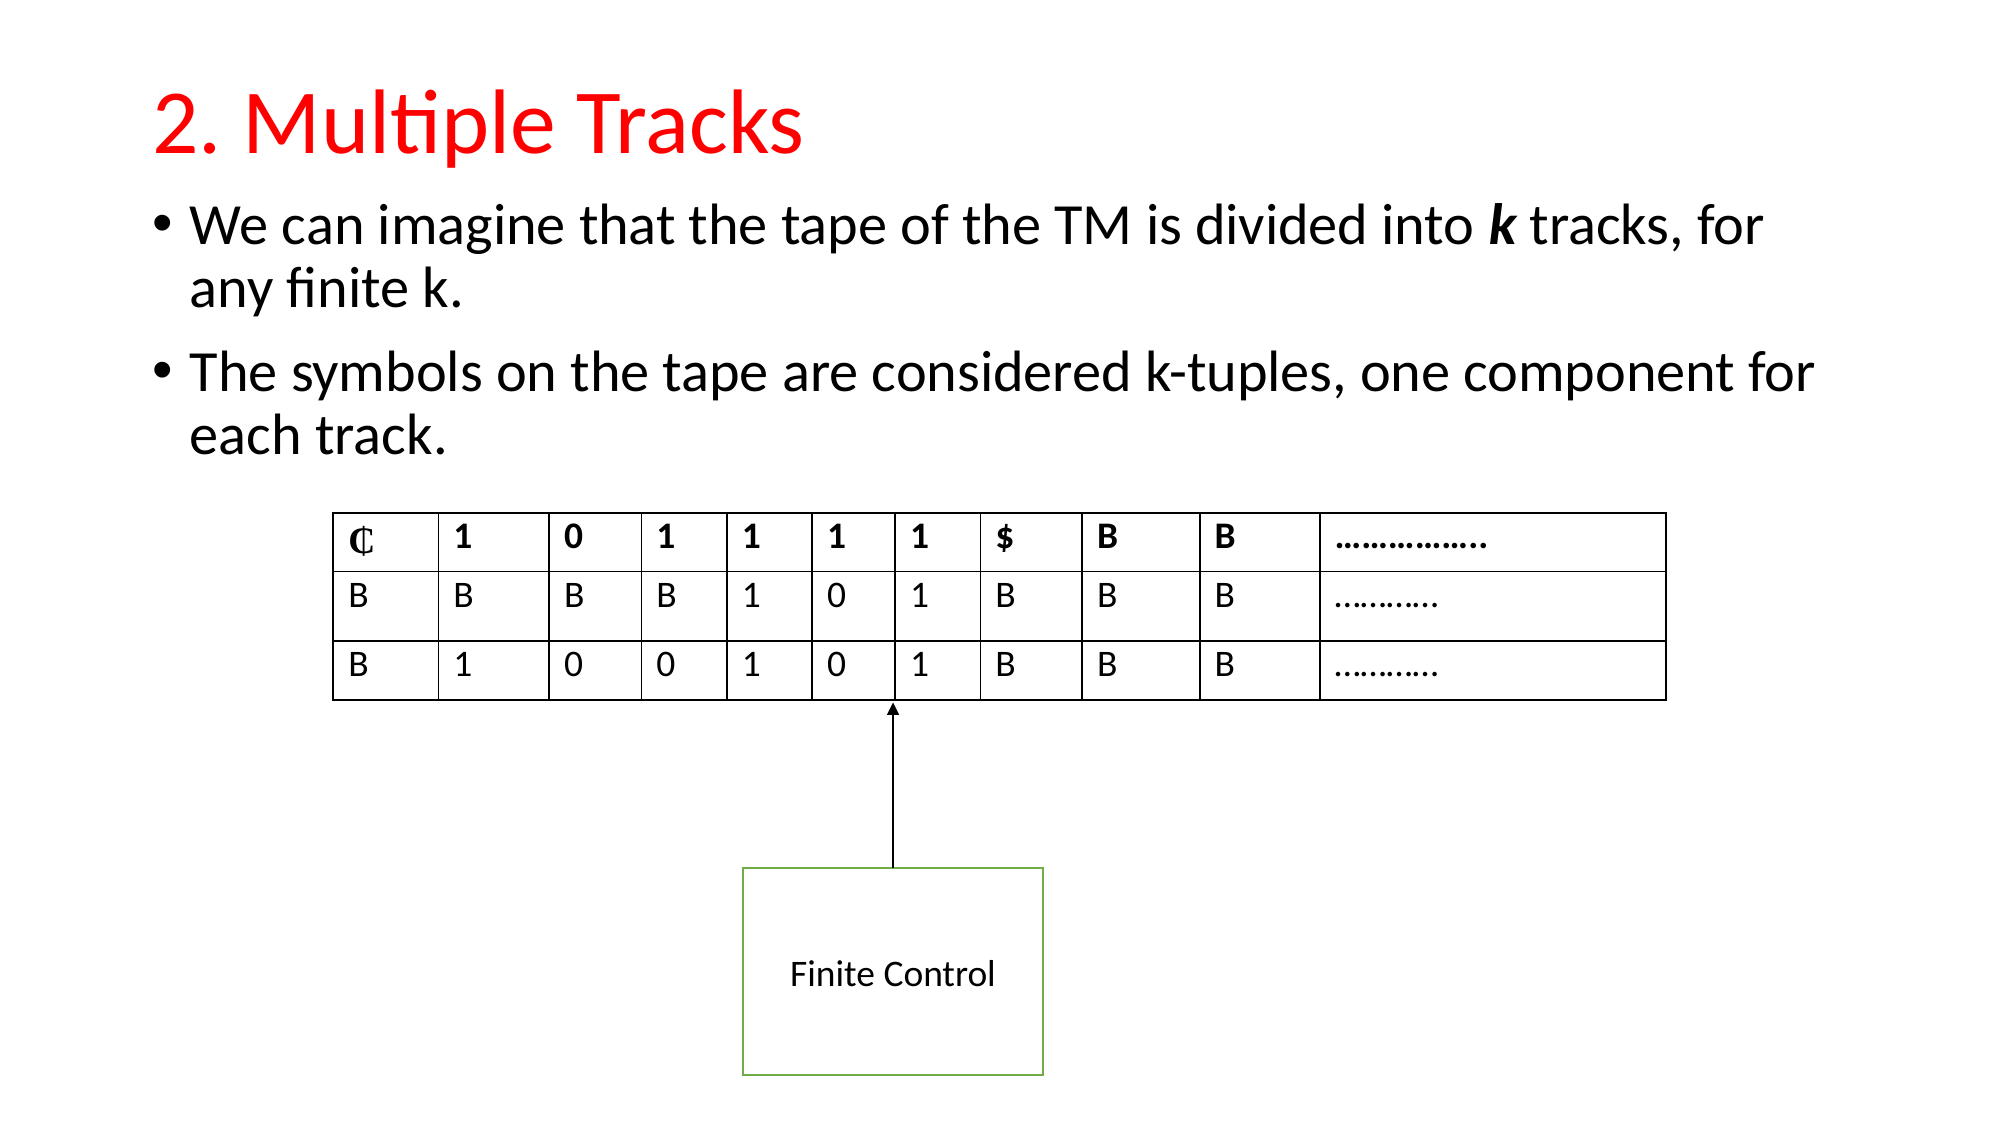

# 2. Multiple Tracks
We can imagine that the tape of the TM is divided into k tracks, for any finite k.
The symbols on the tape are considered k-tuples, one component for each track.

| ₵ | 1 | 0 | 1 | 1 | 1 | 1 | $ | B | B | …………….. |
| --- | --- | --- | --- | --- | --- | --- | --- | --- | --- | --- |
| B | B | B | B | 1 | 0 | 1 | B | B | B | ………… |
| B | 1 | 0 | 0 | 1 | 0 | 1 | B | B | B | ………… |
Finite Control